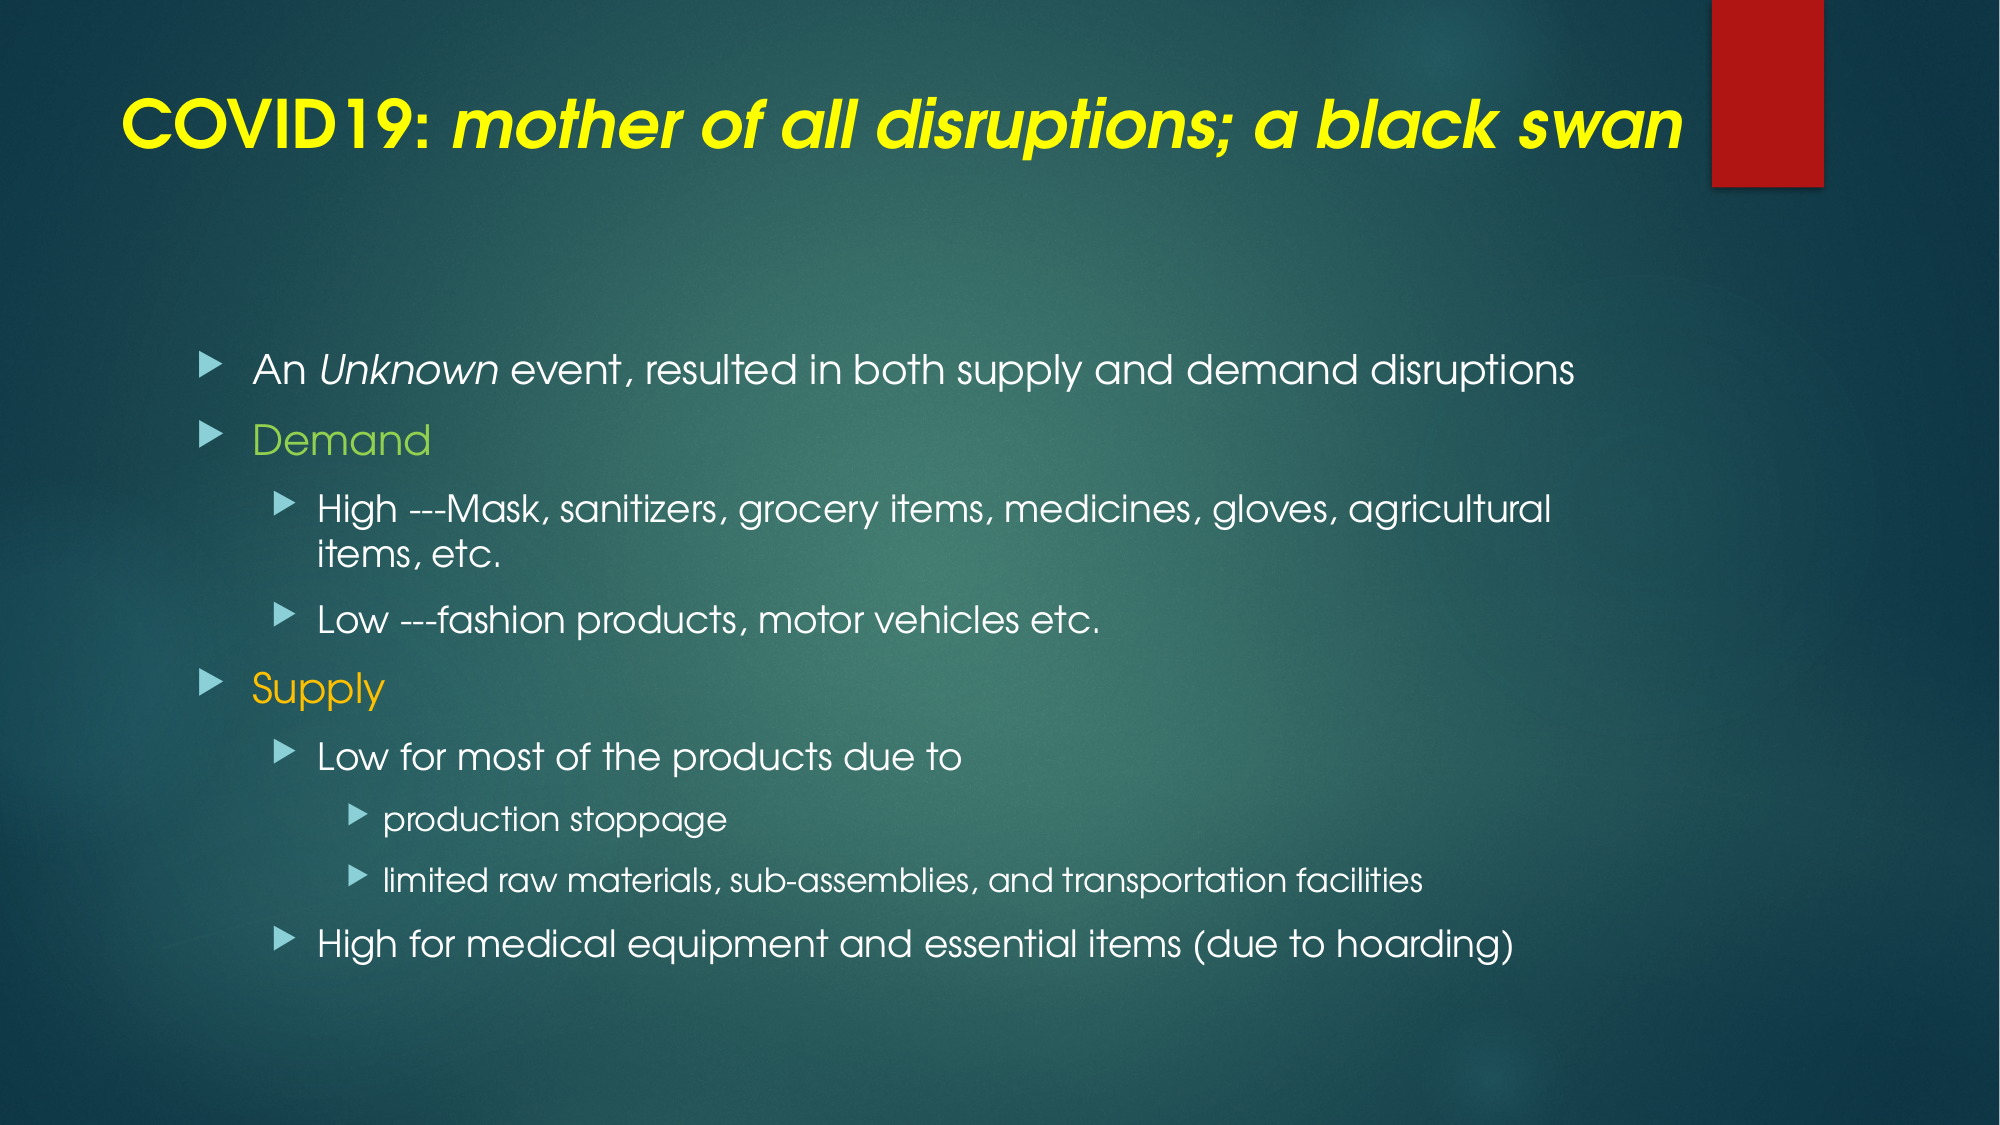

# COVID19: mother of all disruptions; a black swan
An Unknown event, resulted in both supply and demand disruptions
Demand
High ---Mask, sanitizers, grocery items, medicines, gloves, agricultural items, etc.
Low ---fashion products, motor vehicles etc.
Supply
Low for most of the products due to
production stoppage
limited raw materials, sub-assemblies, and transportation facilities
High for medical equipment and essential items (due to hoarding)